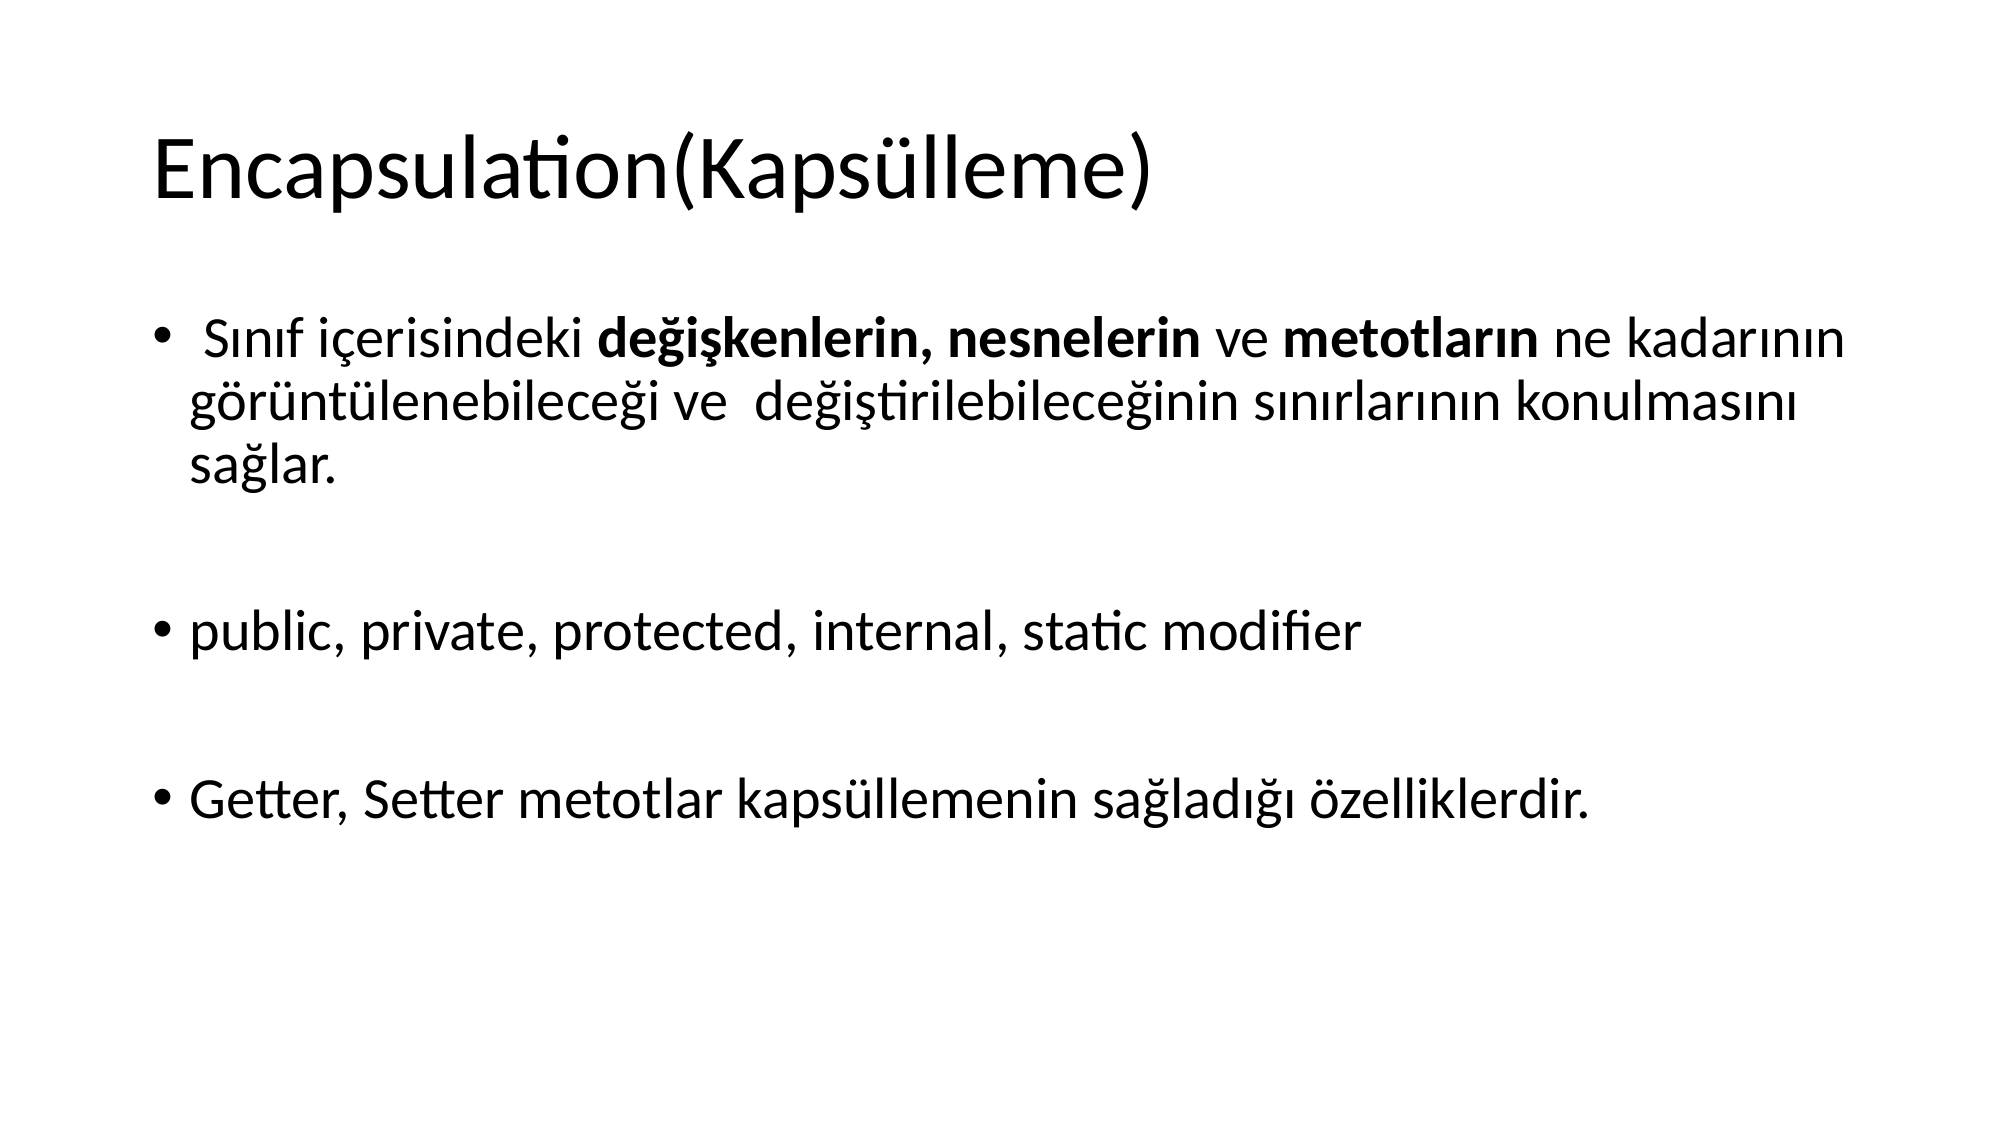

# Encapsulation(Kapsülleme)
 Sınıf içerisindeki değişkenlerin, nesnelerin ve metotların ne kadarının görüntülenebileceği ve  değiştirilebileceğinin sınırlarının konulmasını sağlar.

public, private, protected, internal, static modifier

Getter, Setter metotlar kapsüllemenin sağladığı özelliklerdir.